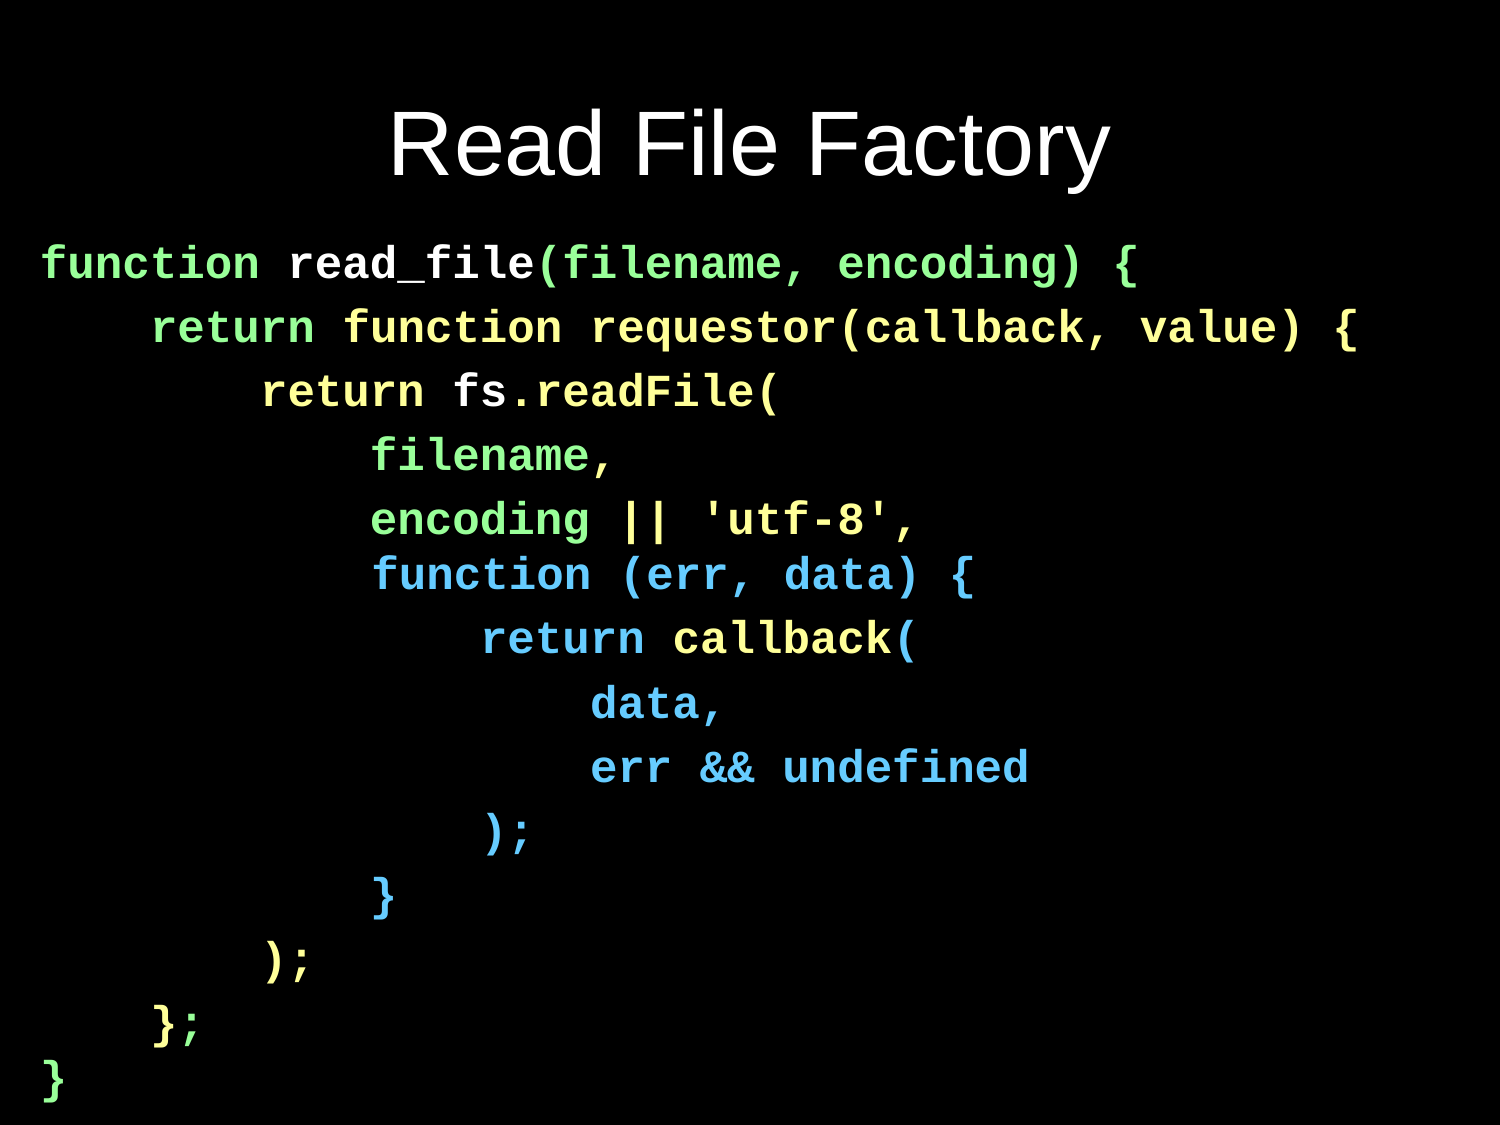

# Read File Factory
function read_file(filename, encoding) {
    return function requestor(callback, value) {
        return fs.readFile(
            filename,
            encoding || 'utf-8',
                          function (err, data) {
                return callback(
                    data,
                    err && undefined
                );
            }
        );
    };
}